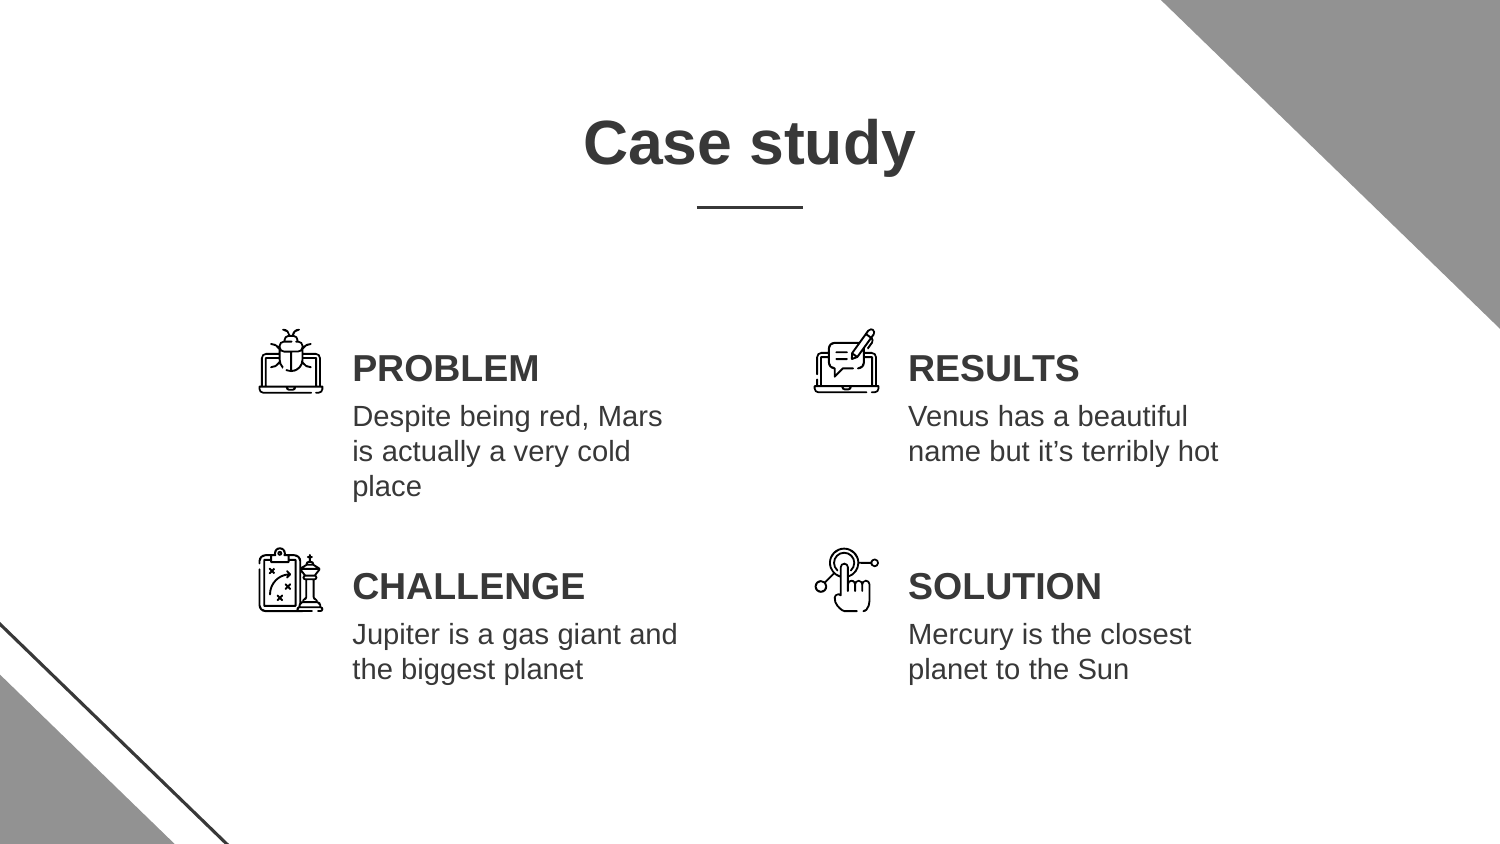

Case study

# PROBLEM
RESULTS
Despite being red, Mars is actually a very cold place
Venus has a beautiful name but it’s terribly hot

CHALLENGE
SOLUTION
Jupiter is a gas giant and the biggest planet
Mercury is the closest planet to the Sun